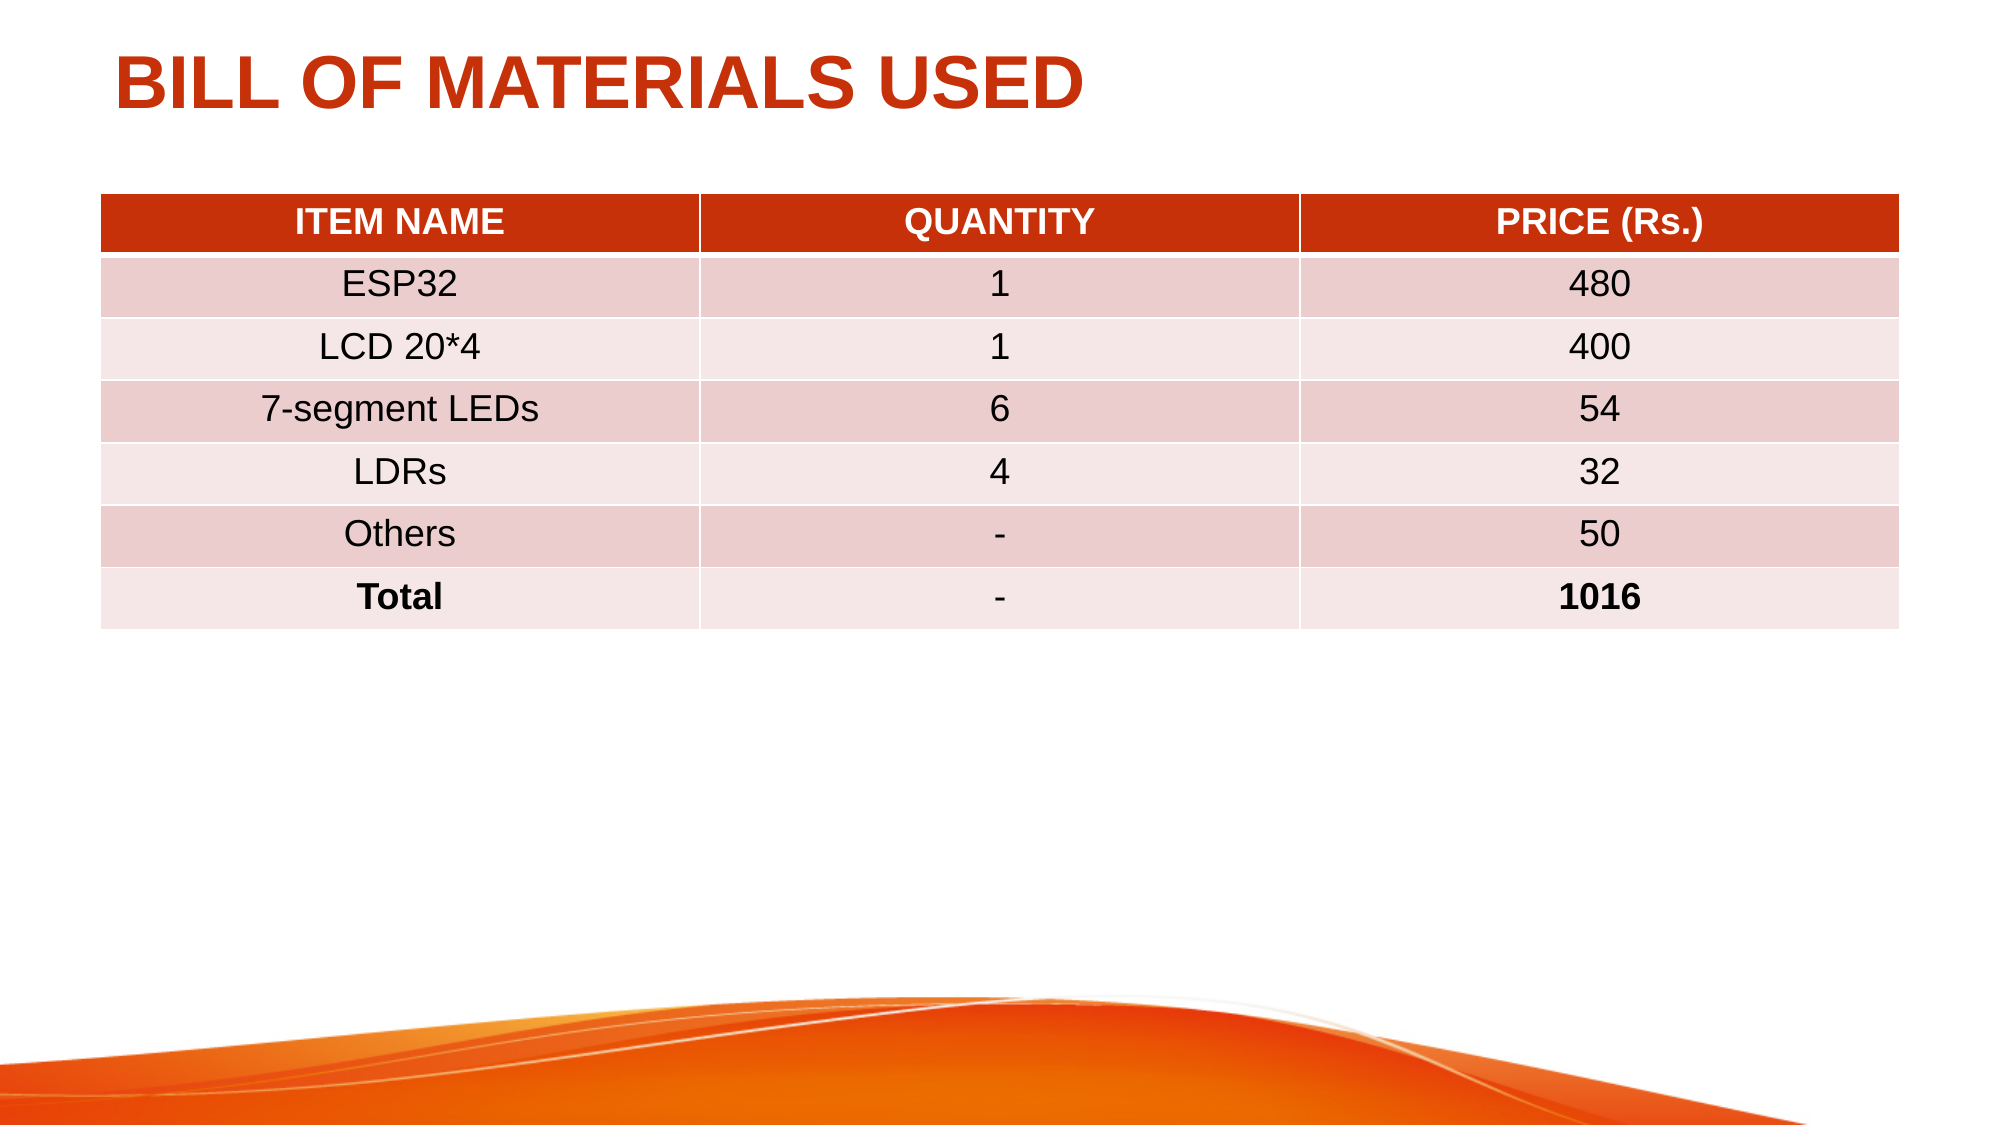

# BILL OF MATERIALS USED
| ITEM NAME | QUANTITY | PRICE (Rs.) |
| --- | --- | --- |
| ESP32 | 1 | 480 |
| LCD 20\*4 | 1 | 400 |
| 7-segment LEDs | 6 | 54 |
| LDRs | 4 | 32 |
| Others | - | 50 |
| Total | - | 1016 |